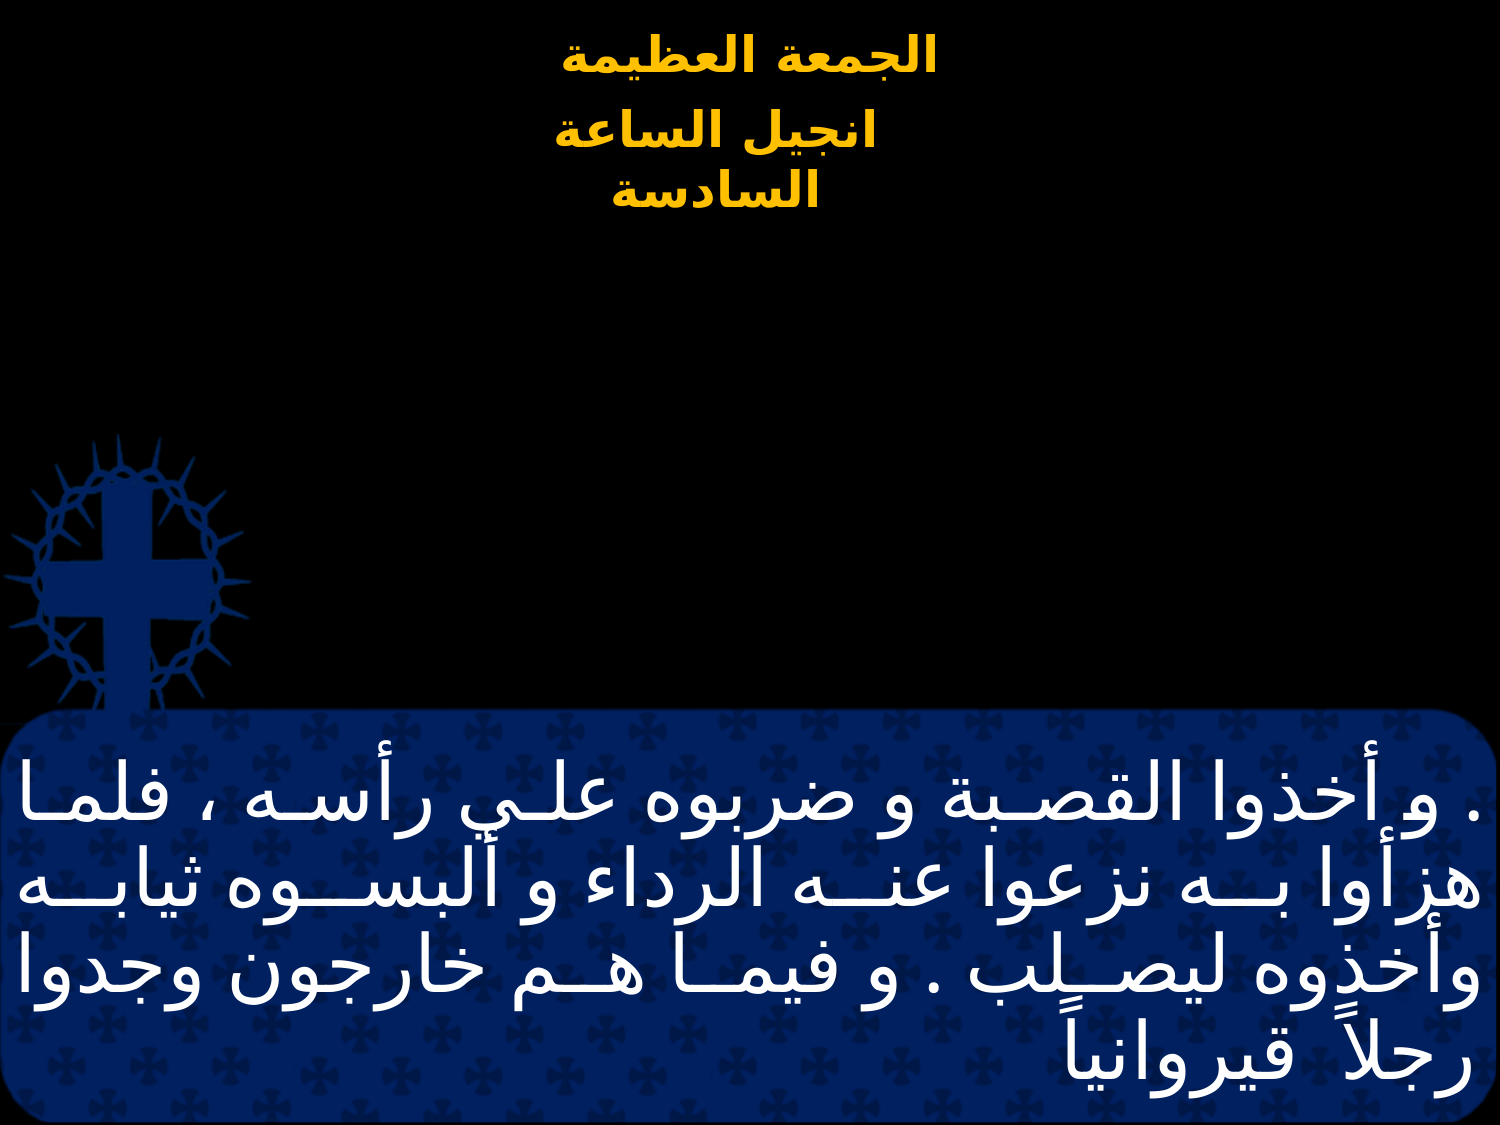

# . و أخذوا القصبة و ضربوه علي رأسه ، فلما هزأوا به نزعوا عنه الرداء و ألبسوه ثيابه وأخذوه ليصلب . و فيما هم خارجون وجدوا رجلاً  قيروانياً